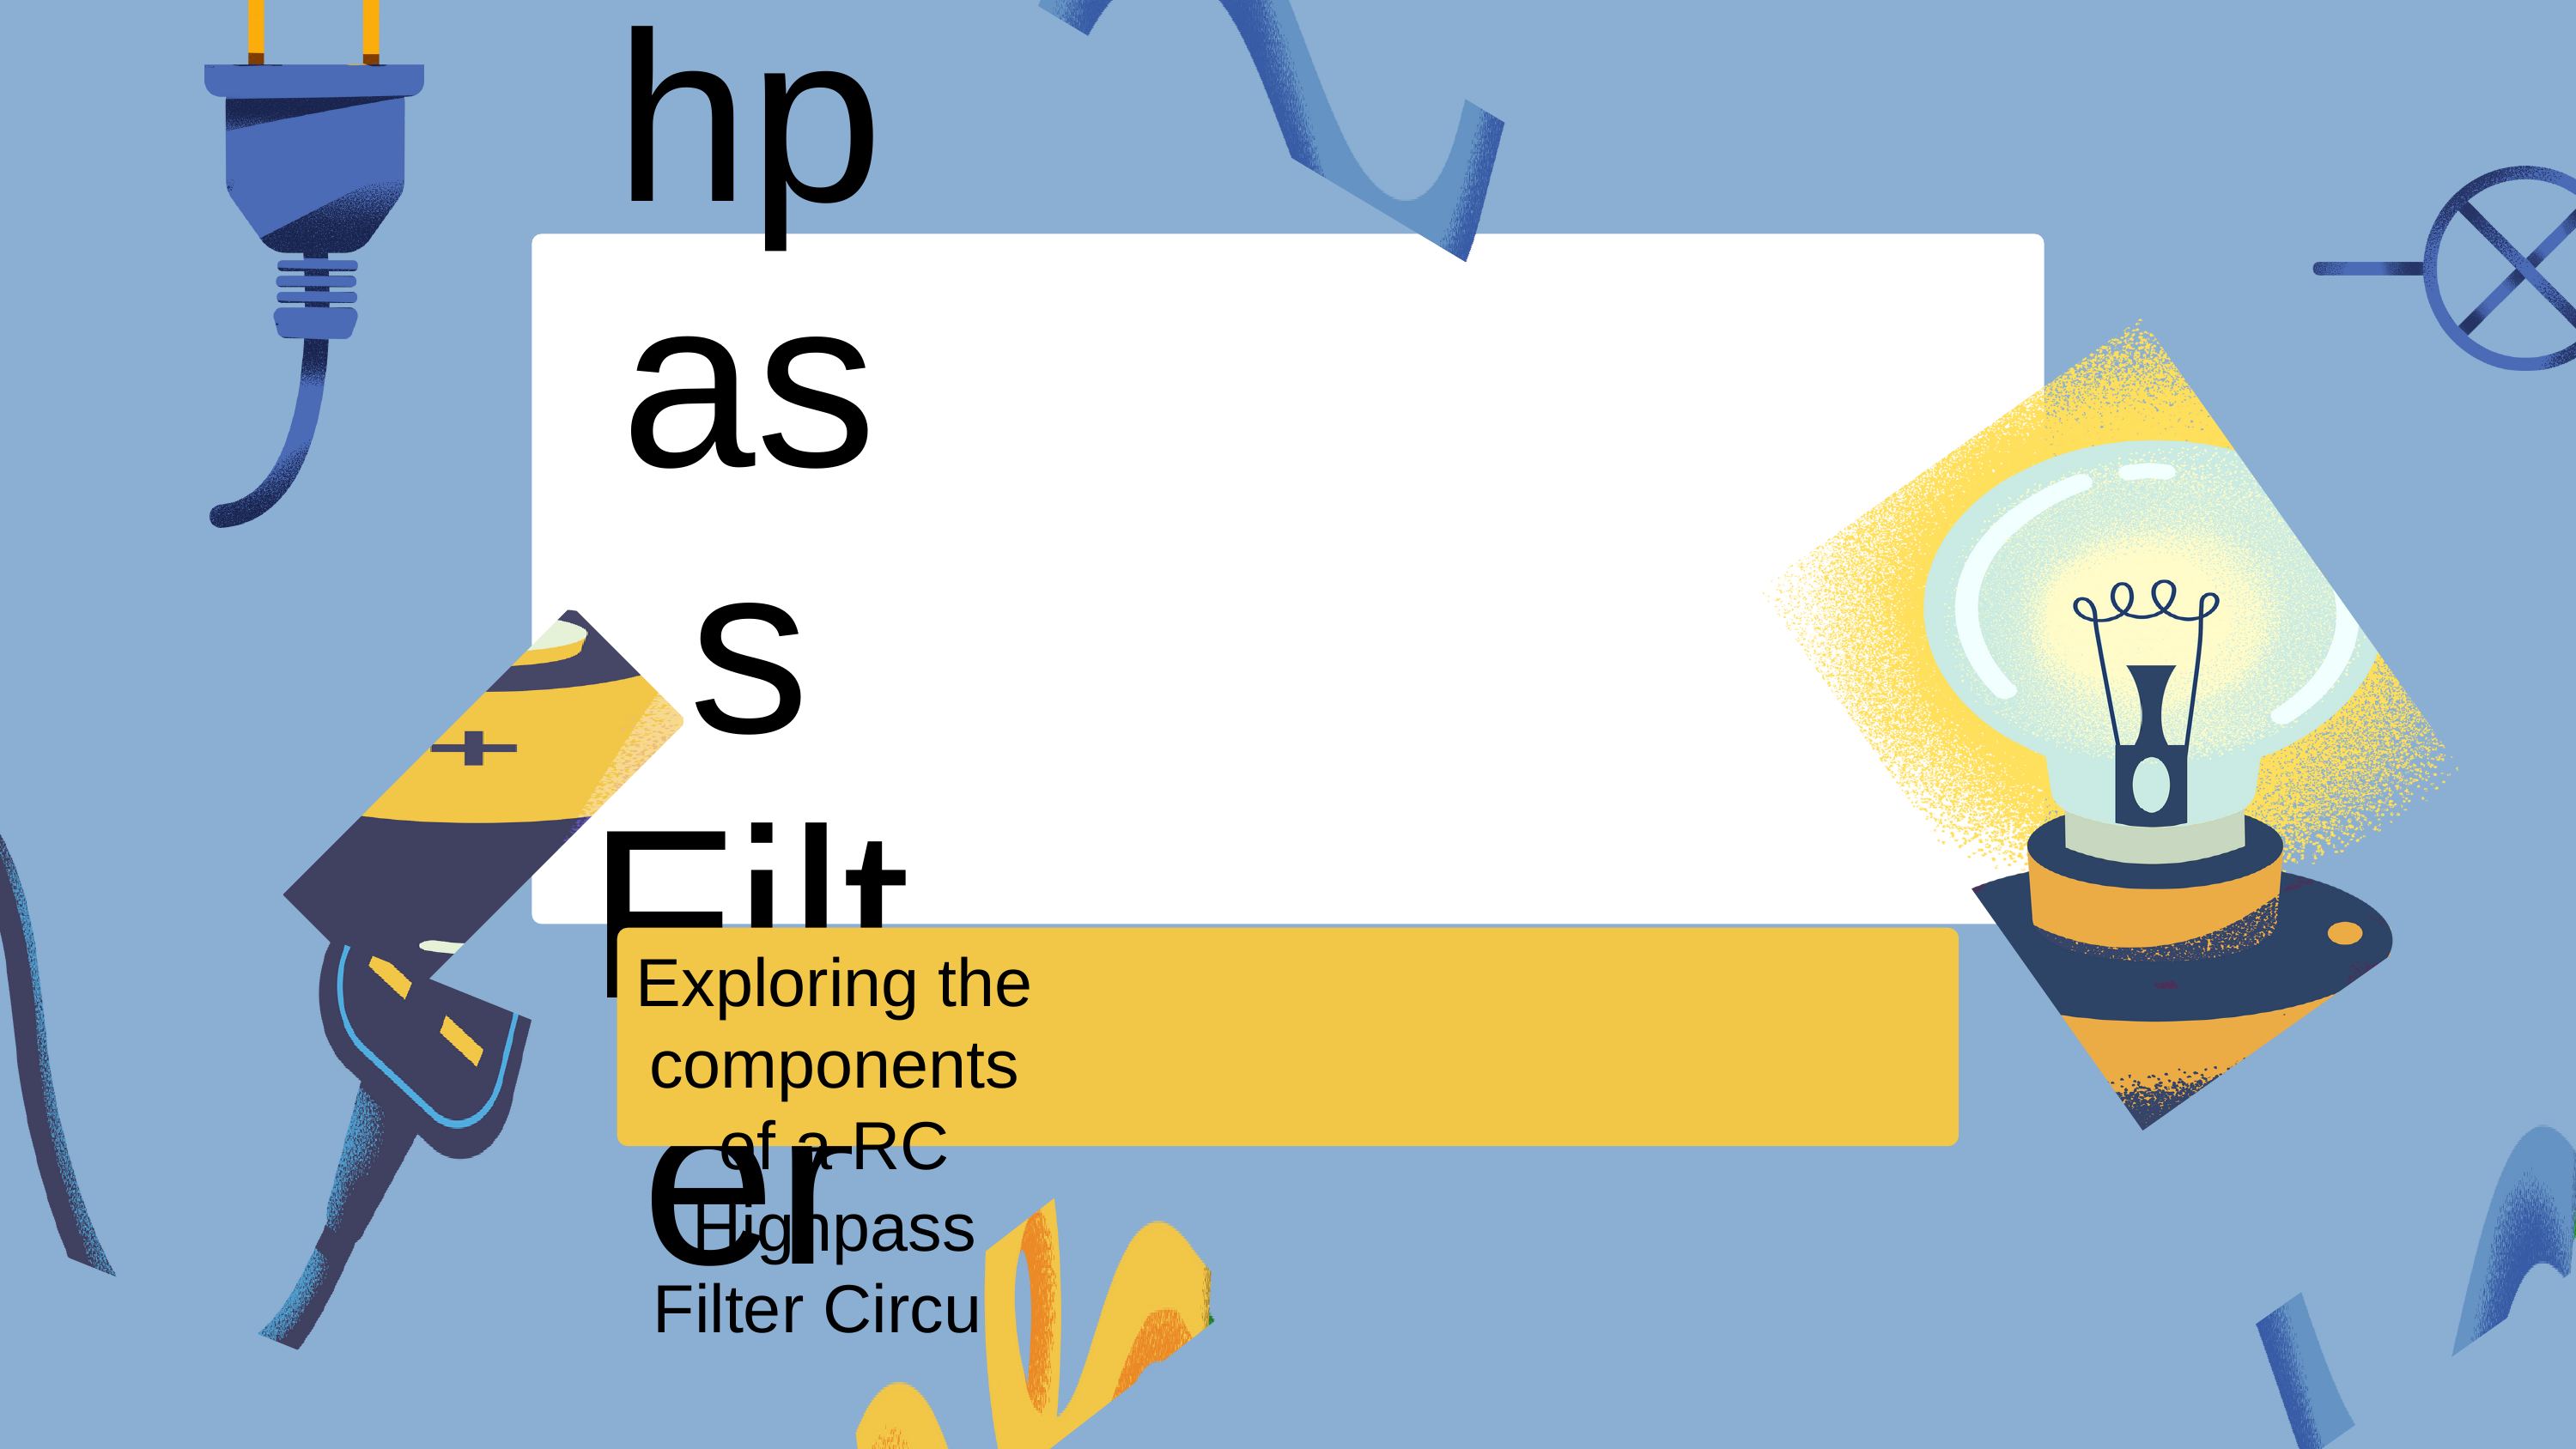

RC Highpass Filter

Exploring the components of a RC Highpass Filter Circuit